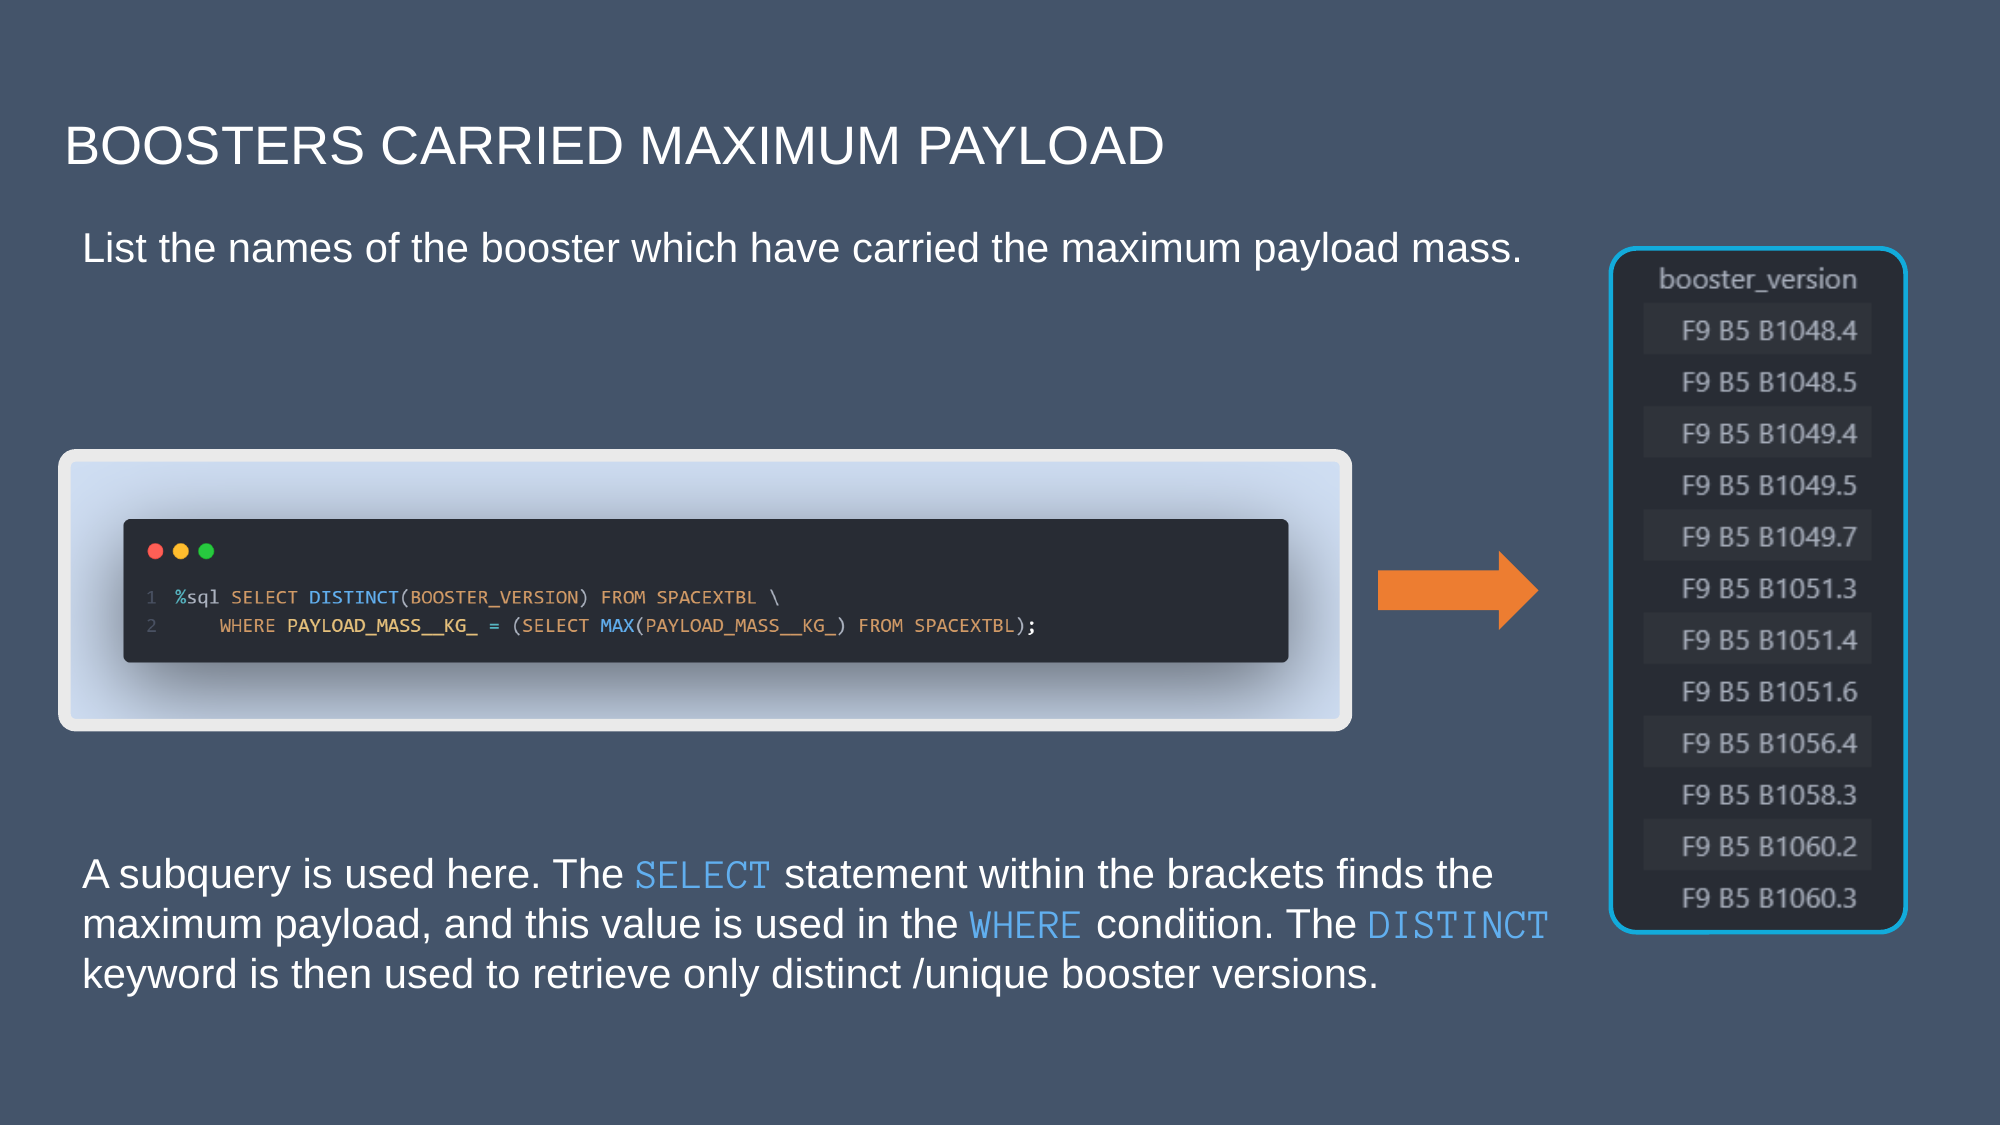

Boosters Carried Maximum Payload
List the names of the booster which have carried the maximum payload mass.

A subquery is used here. The SELECT statement within the brackets finds the maximum payload, and this value is used in the WHERE condition. The DISTINCT keyword is then used to retrieve only distinct /unique booster versions.